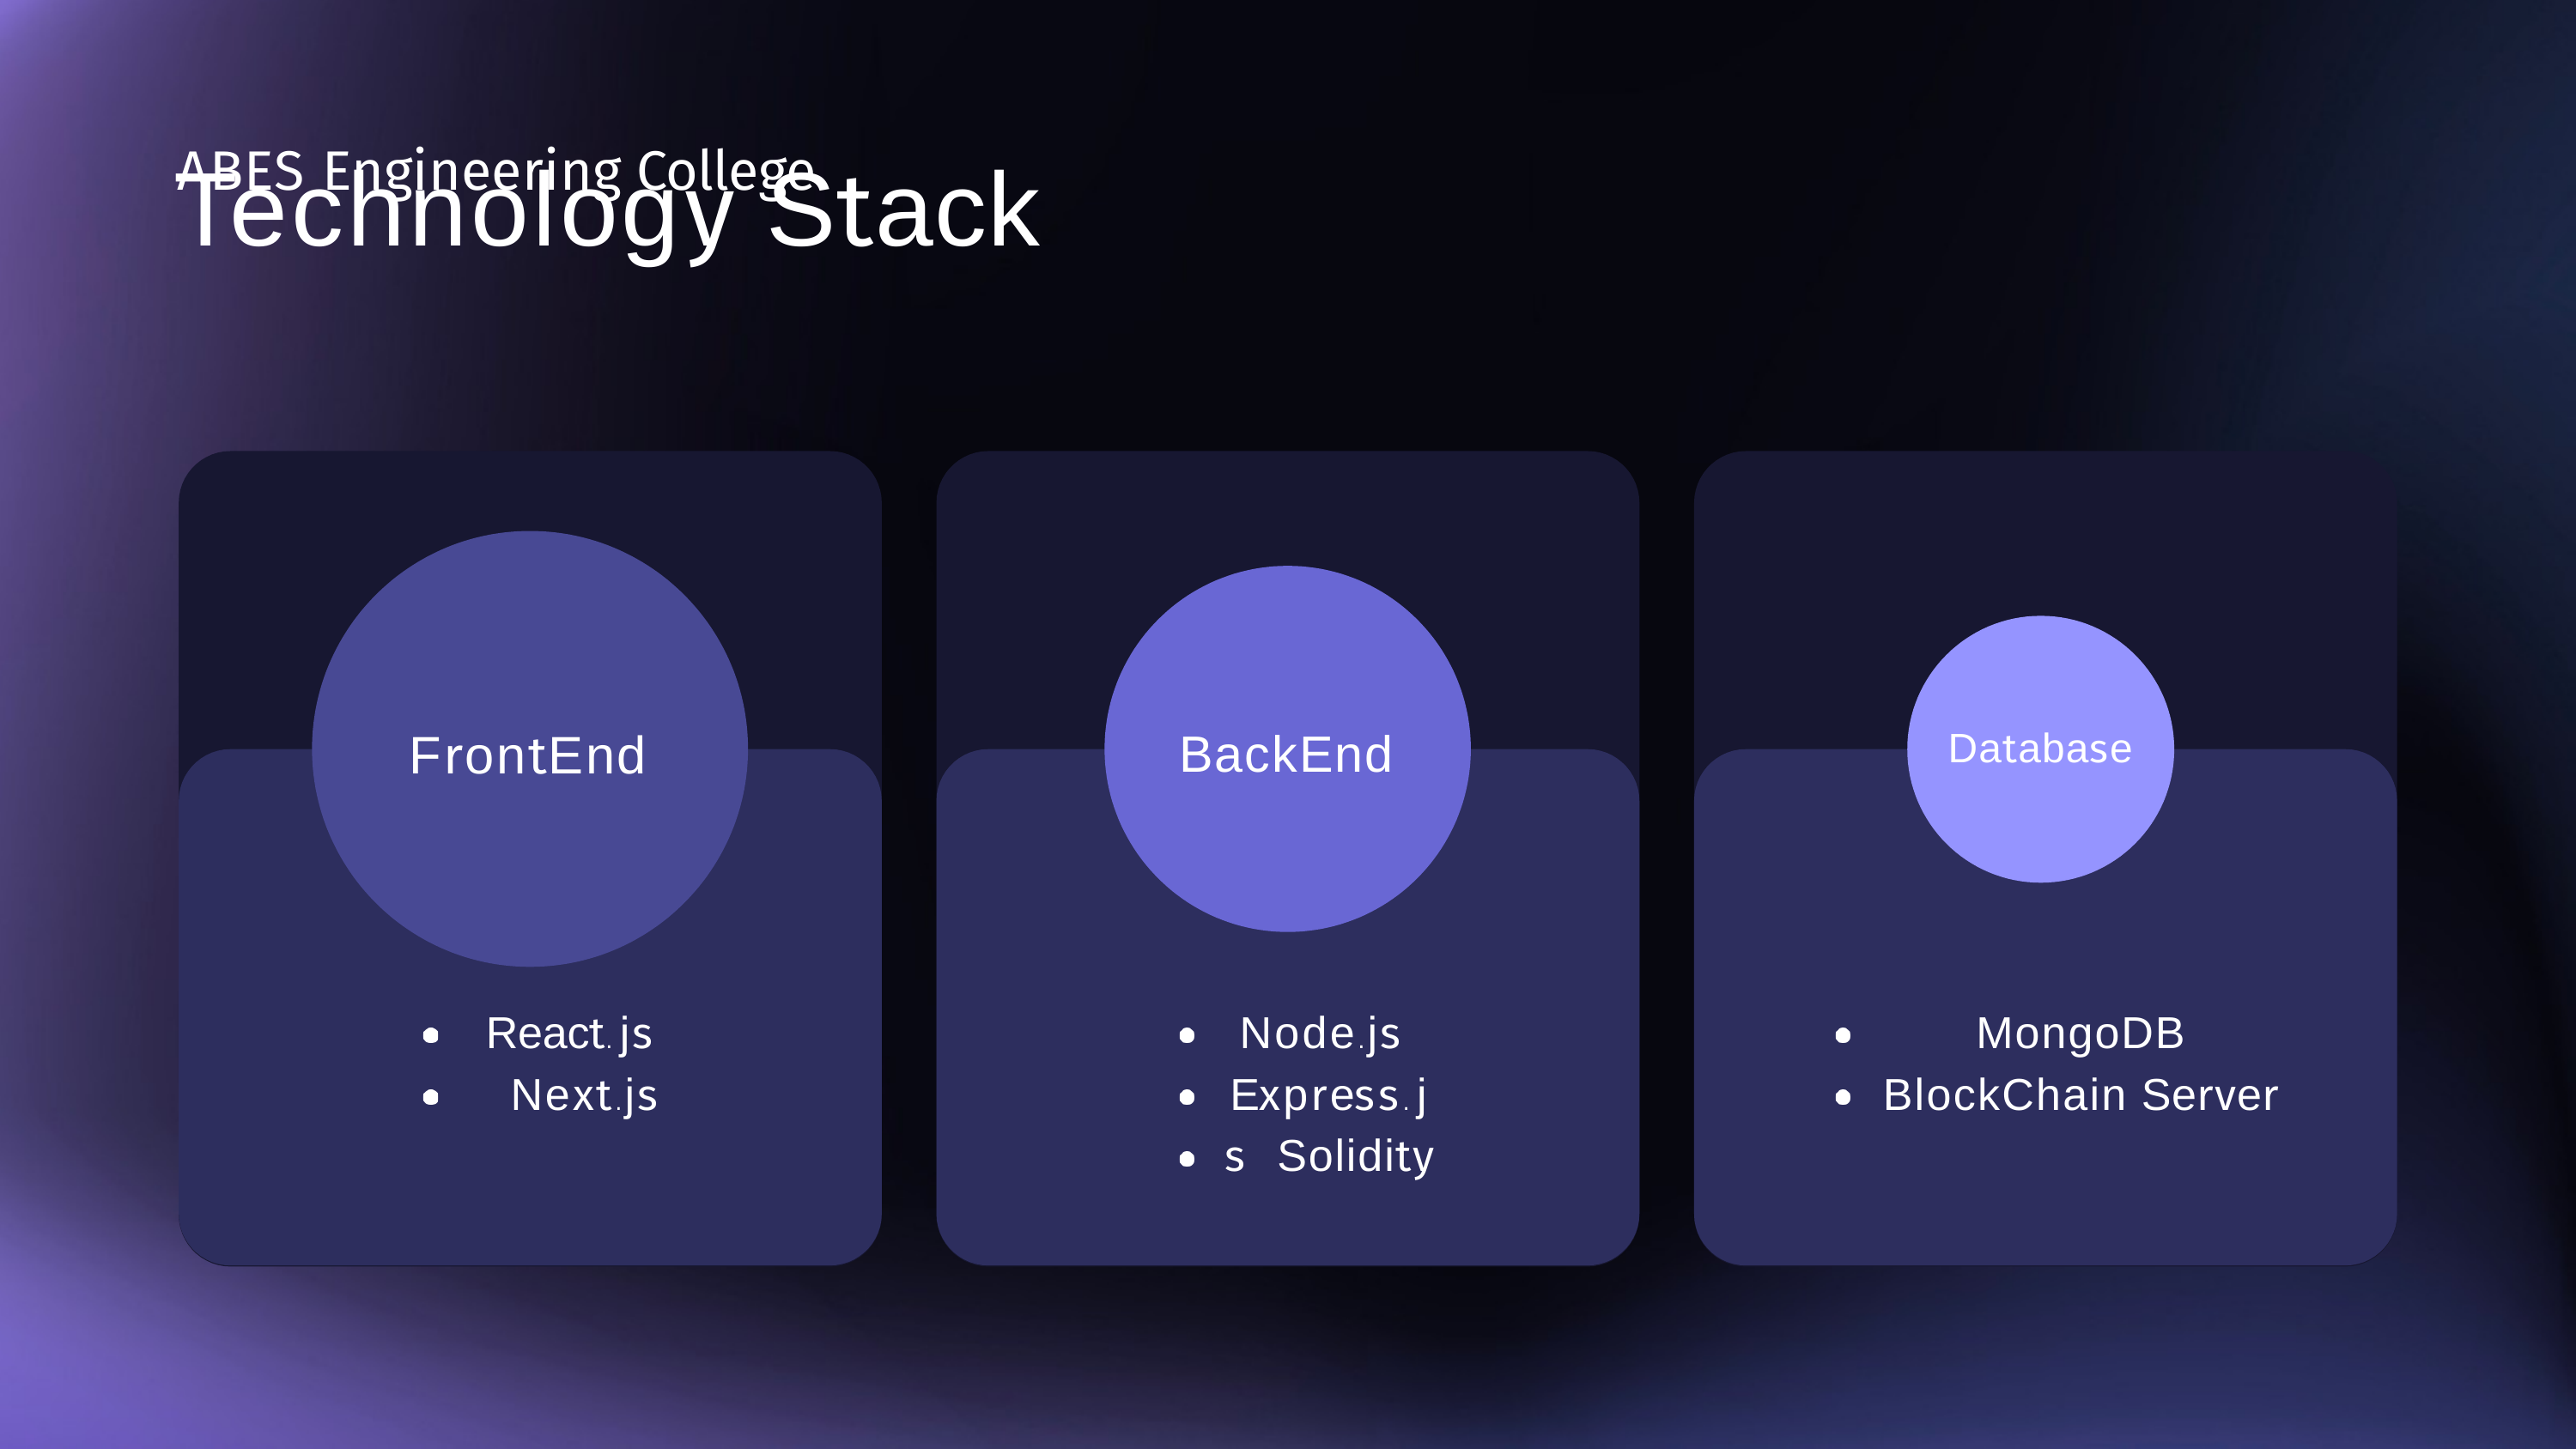

# ABES Engineering College
Technology Stack

FrontEnd
BackEnd
Database

React.js  Next.js
Node.js  Express.js  Solidity
MongoDB  BlockChain Server